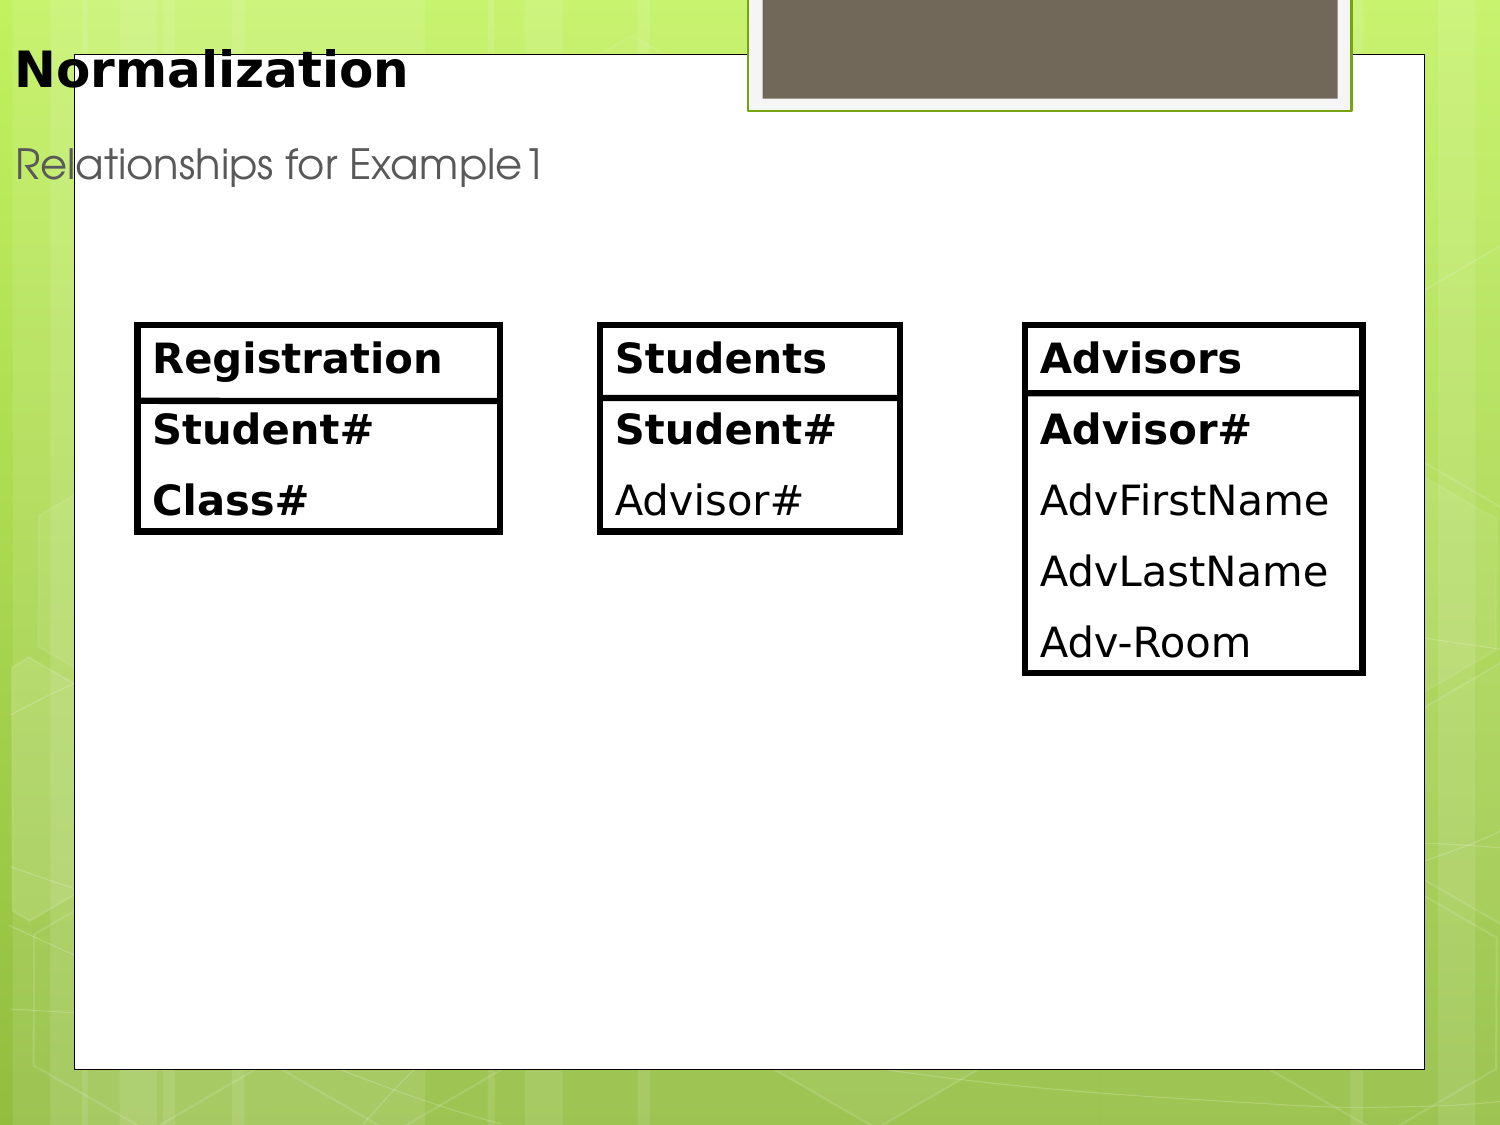

Normalization
Relationships for Example1
Registration
Student#
Class#

Students
Student#
Advisor#

Advisors
Advisor#
AdvFirstName
AdvLastName
Adv-Room